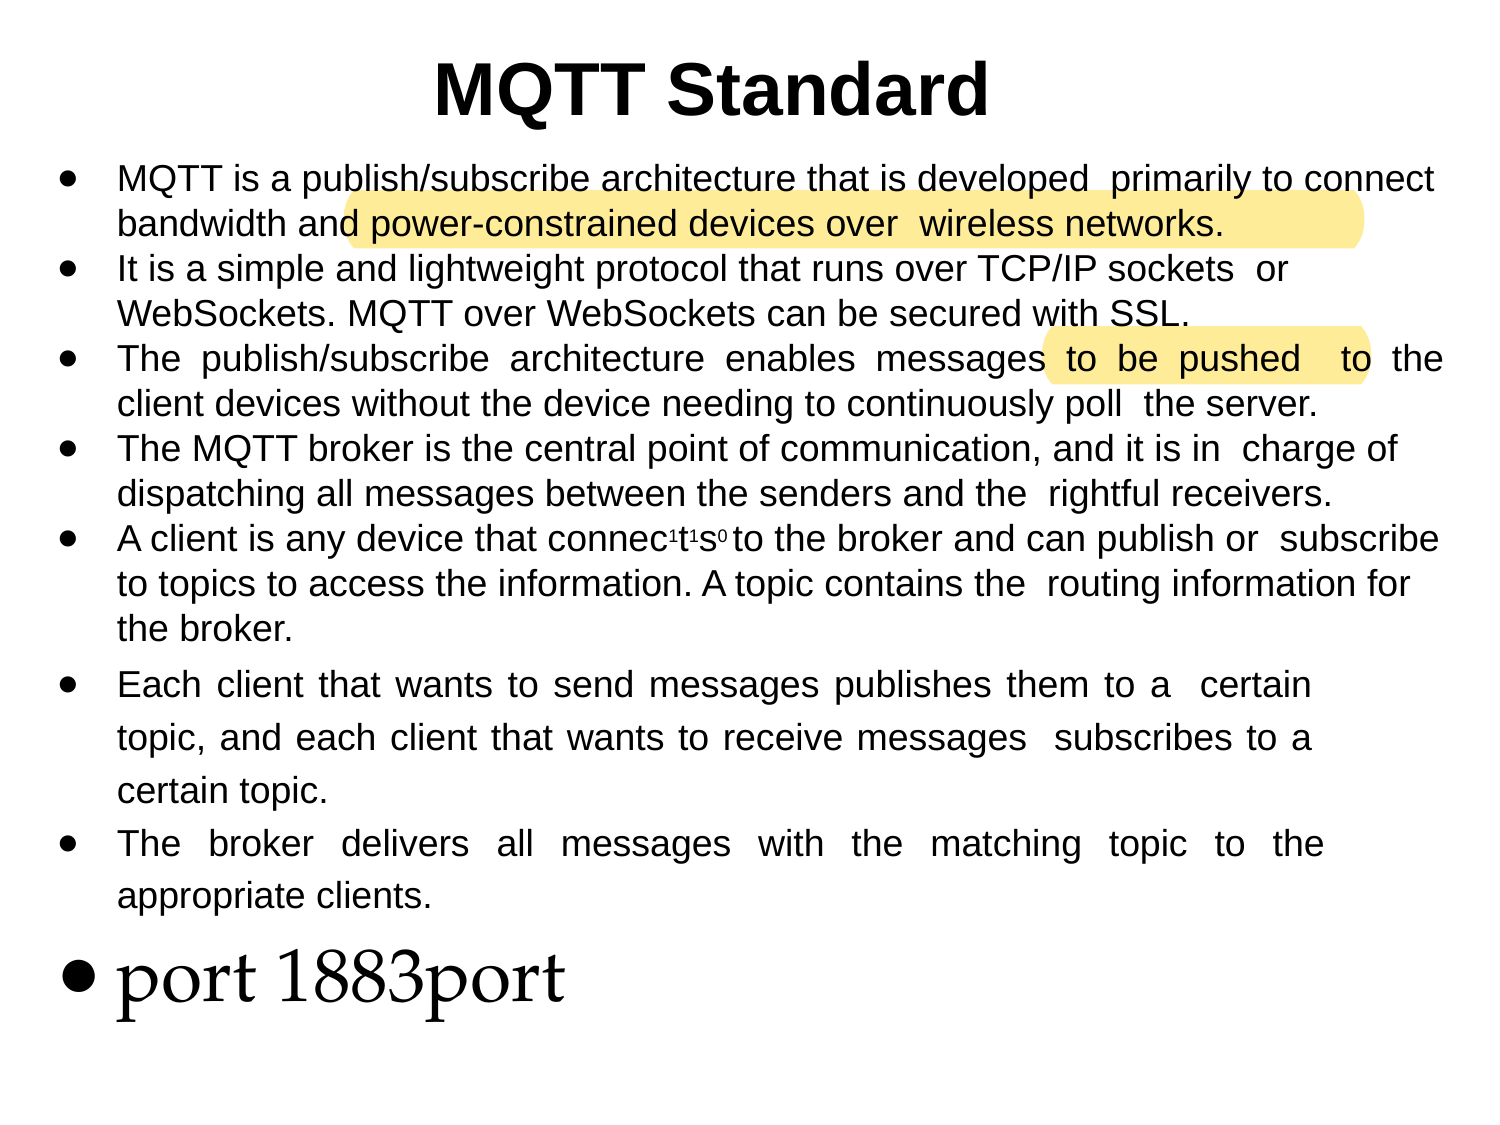

# MQTT Standard
MQTT is a publish/subscribe architecture that is developed  primarily to connect bandwidth and power-constrained devices over  wireless networks.
It is a simple and lightweight protocol that runs over TCP/IP sockets  or WebSockets. MQTT over WebSockets can be secured with SSL.
The publish/subscribe architecture enables messages to be pushed  to the client devices without the device needing to continuously poll  the server.
The MQTT broker is the central point of communication, and it is in  charge of dispatching all messages between the senders and the  rightful receivers.
A client is any device that connec1t1s0 to the broker and can publish or  subscribe to topics to access the information. A topic contains the  routing information for the broker.
Each client that wants to send messages publishes them to a  certain topic, and each client that wants to receive messages  subscribes to a certain topic.
The broker delivers all messages with the matching topic to the  appropriate clients.
port 1883port